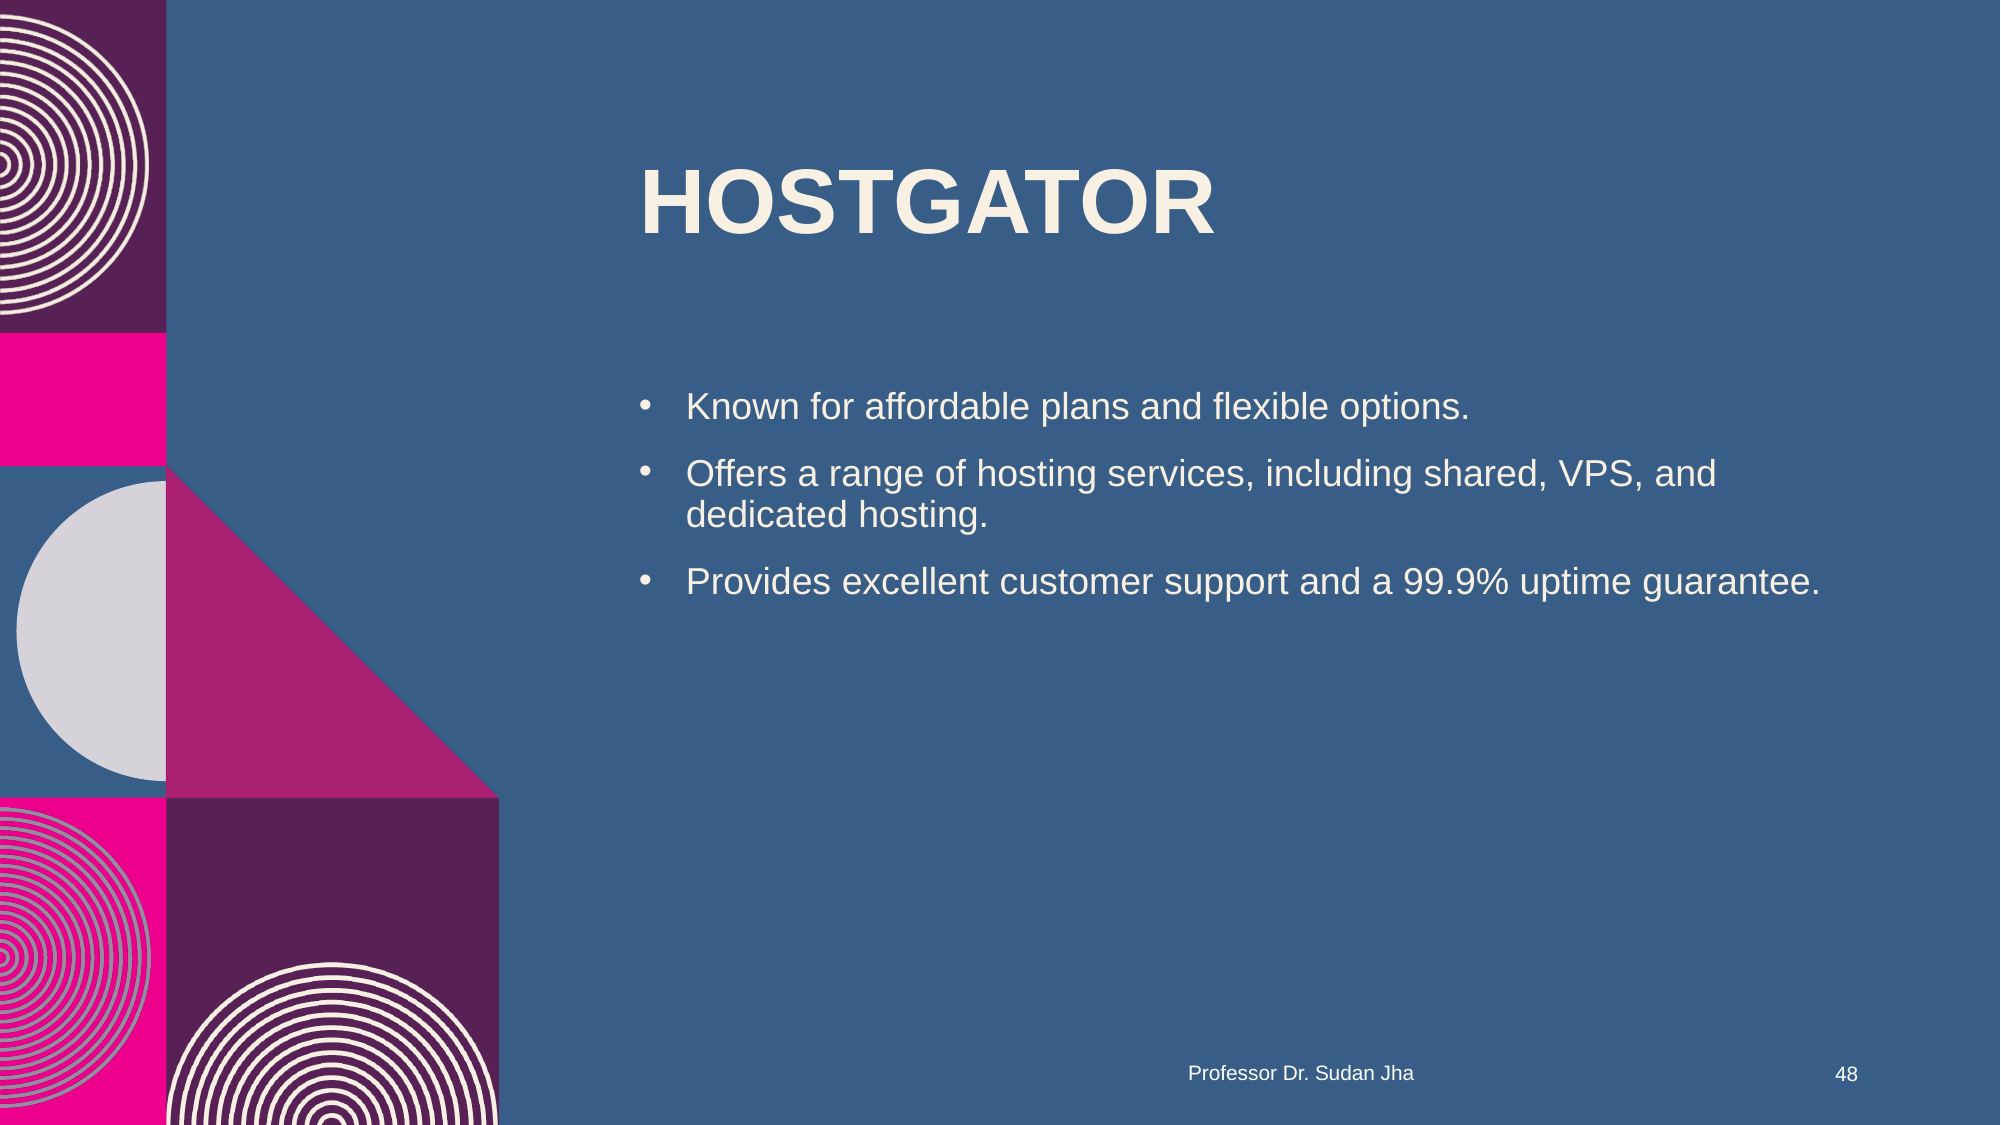

# HostGator
Known for affordable plans and flexible options.
Offers a range of hosting services, including shared, VPS, and dedicated hosting.
Provides excellent customer support and a 99.9% uptime guarantee.
Professor Dr. Sudan Jha
48